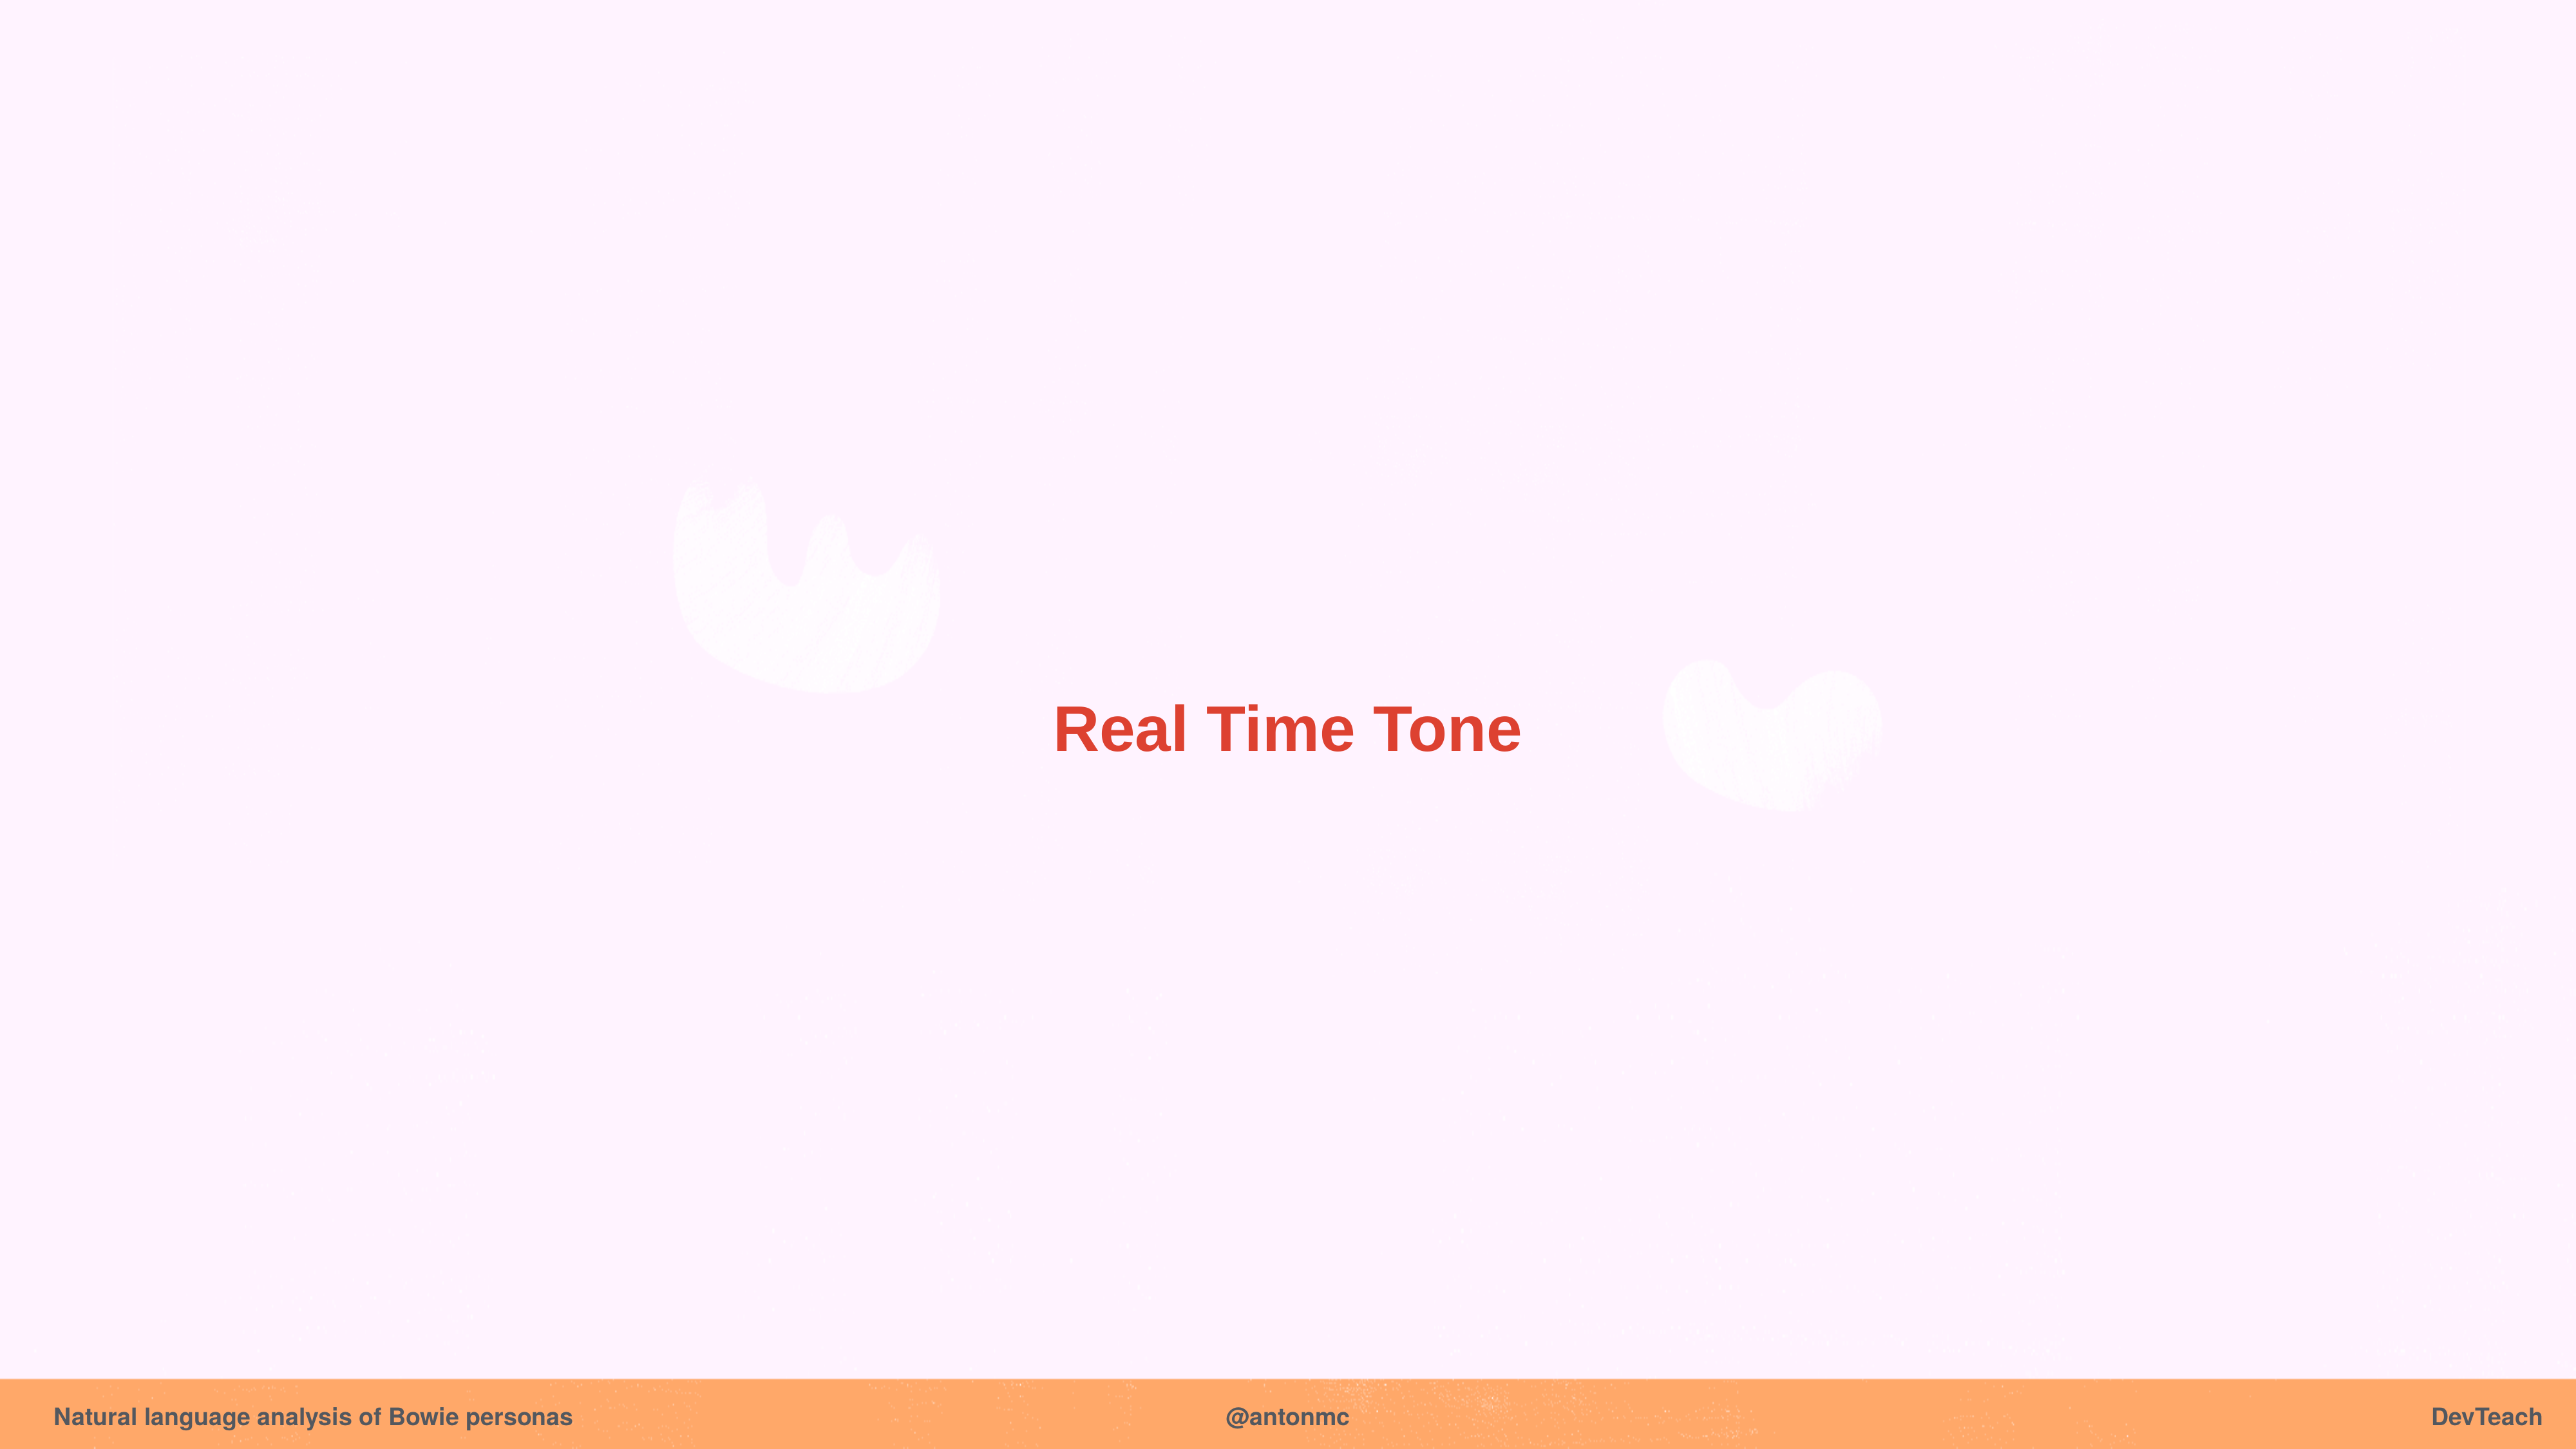

Real Time Tone
Natural language analysis of Bowie personas
@antonmc
DevTeach